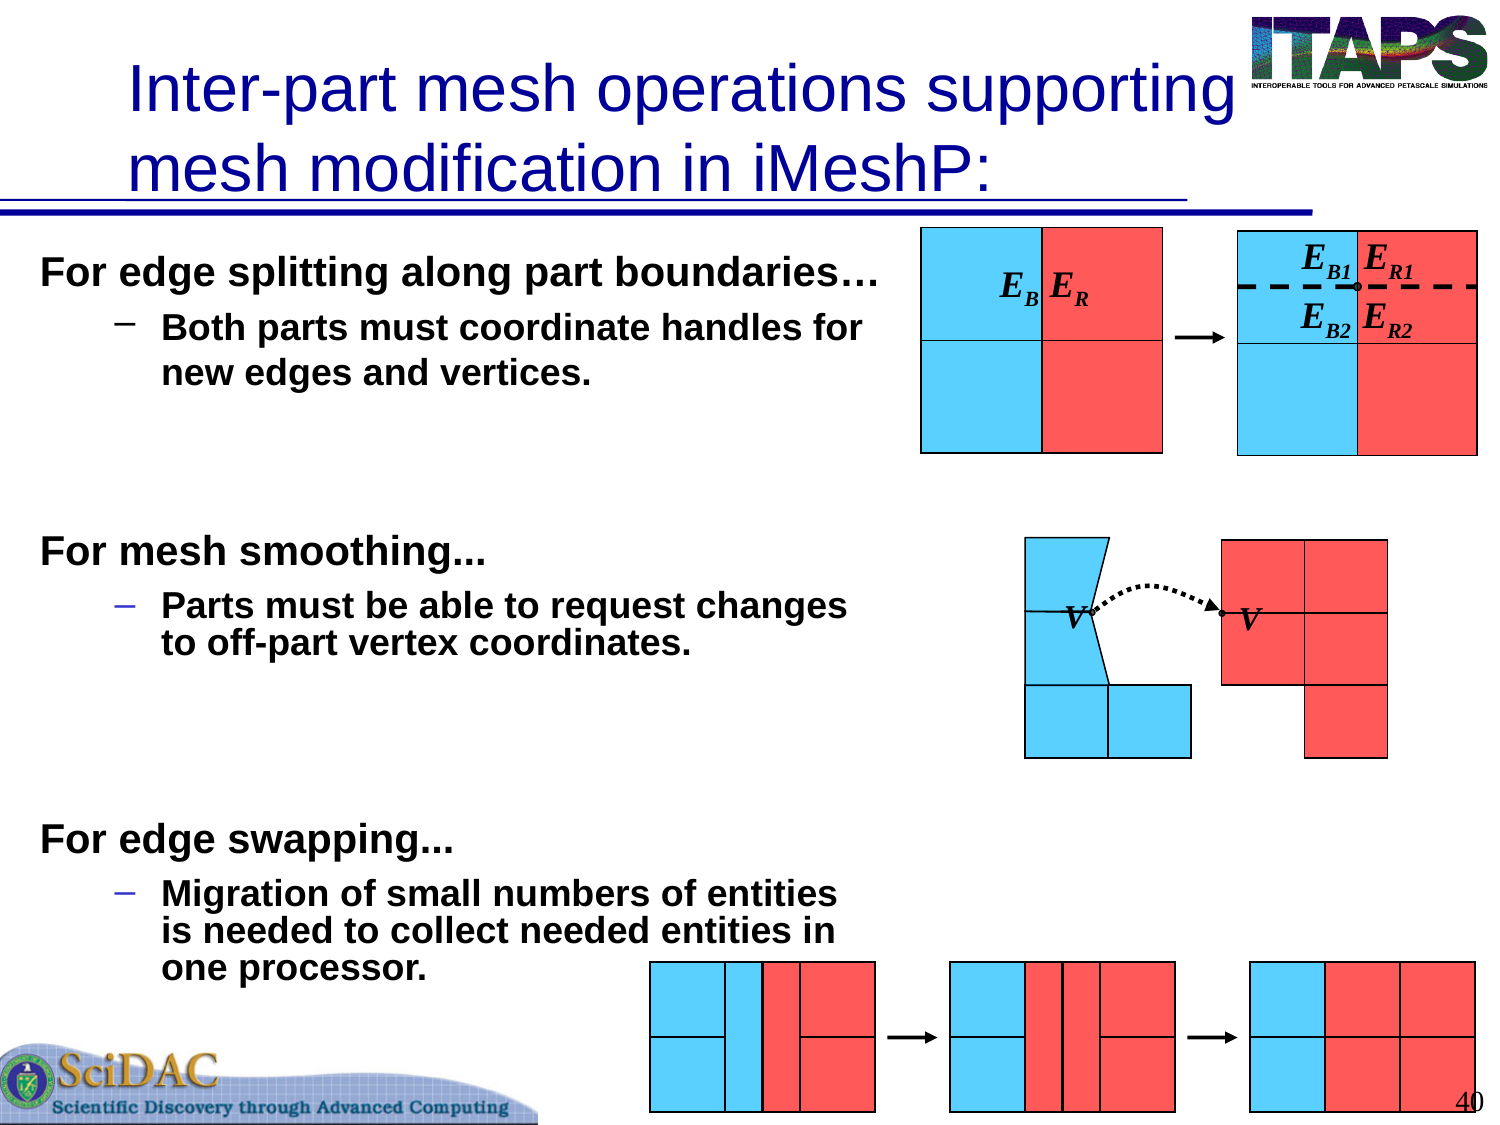

Inter-part mesh operations supporting mesh modification in iMeshP:
EB1
ER1

EB2
ER2

EB
ER

For edge splitting along part boundaries…
Both parts must coordinate handles for new edges and vertices.

For mesh smoothing...
Parts must be able to request changes to off-part vertex coordinates.

V
V

For edge swapping...
Migration of small numbers of entities is needed to collect needed entities in one processor.

40